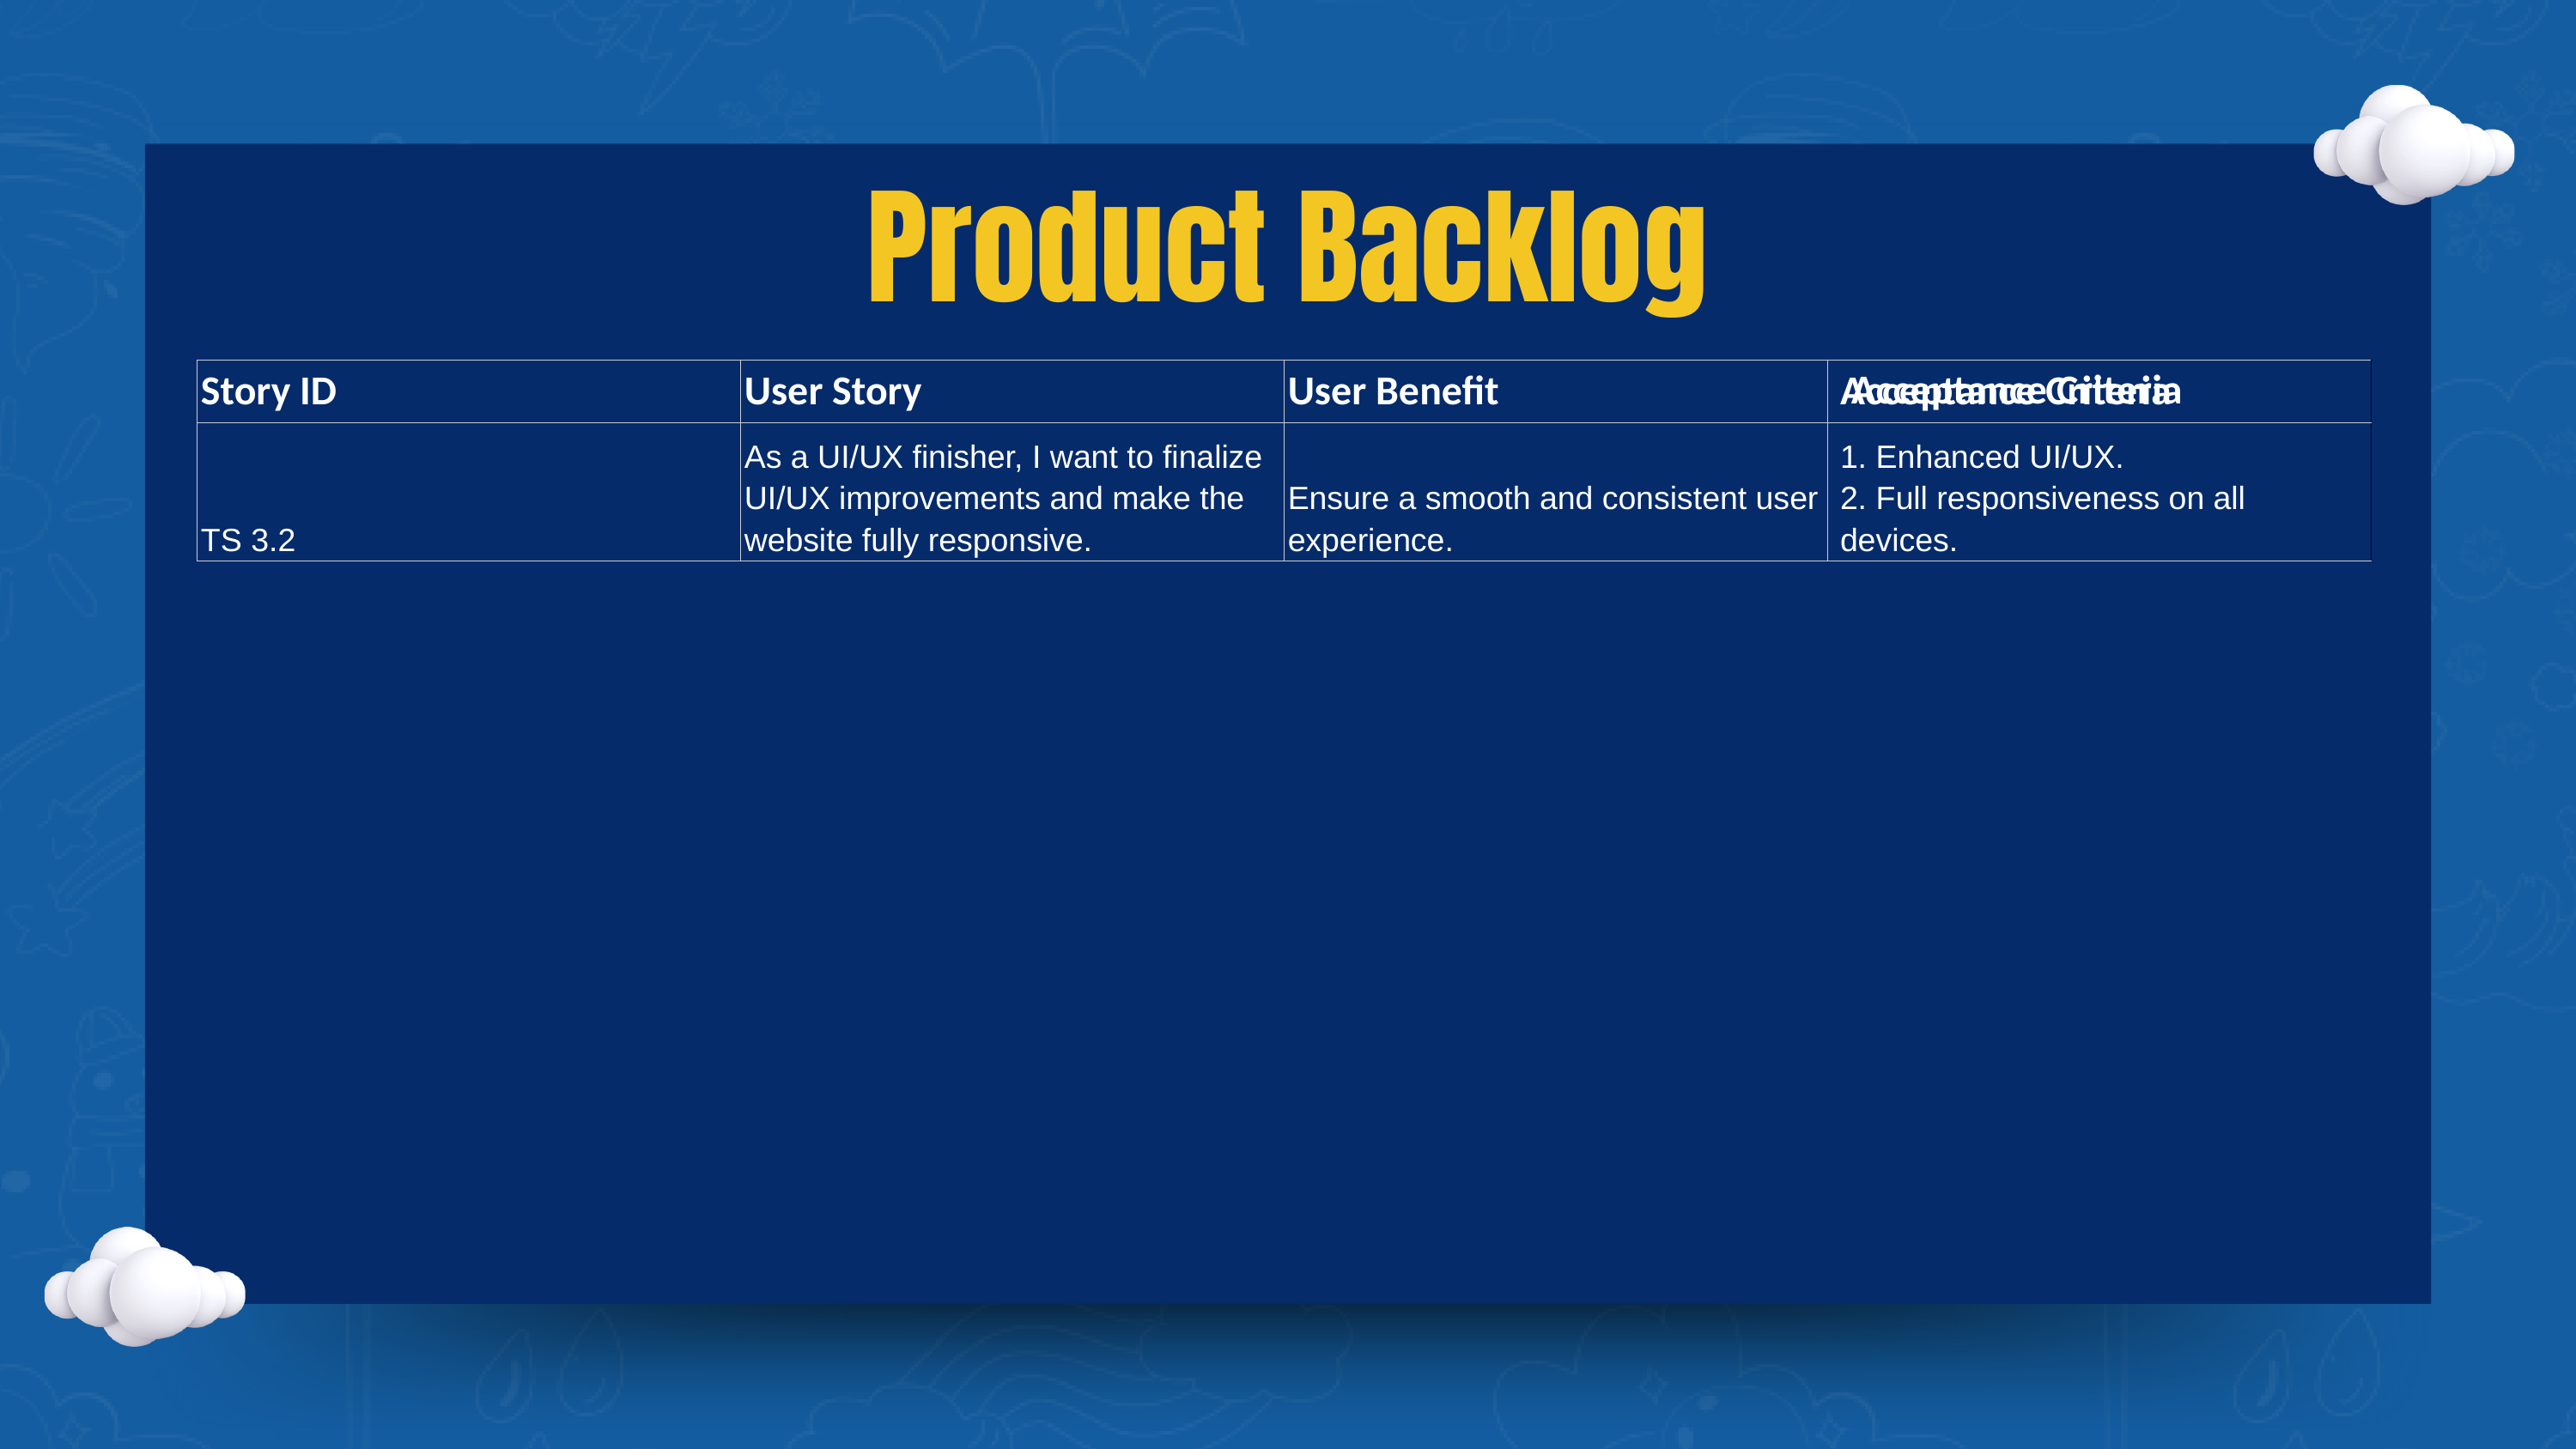

Product Backlog
Acceptance Criteria
| Story ID | User Story | User Benefit | Acceptance Criteria |
| --- | --- | --- | --- |
| TS 3.2 | As a UI/UX finisher, I want to finalize UI/UX improvements and make the website fully responsive. | Ensure a smooth and consistent user experience. | 1. Enhanced UI/UX. 2. Full responsiveness on all devices. |